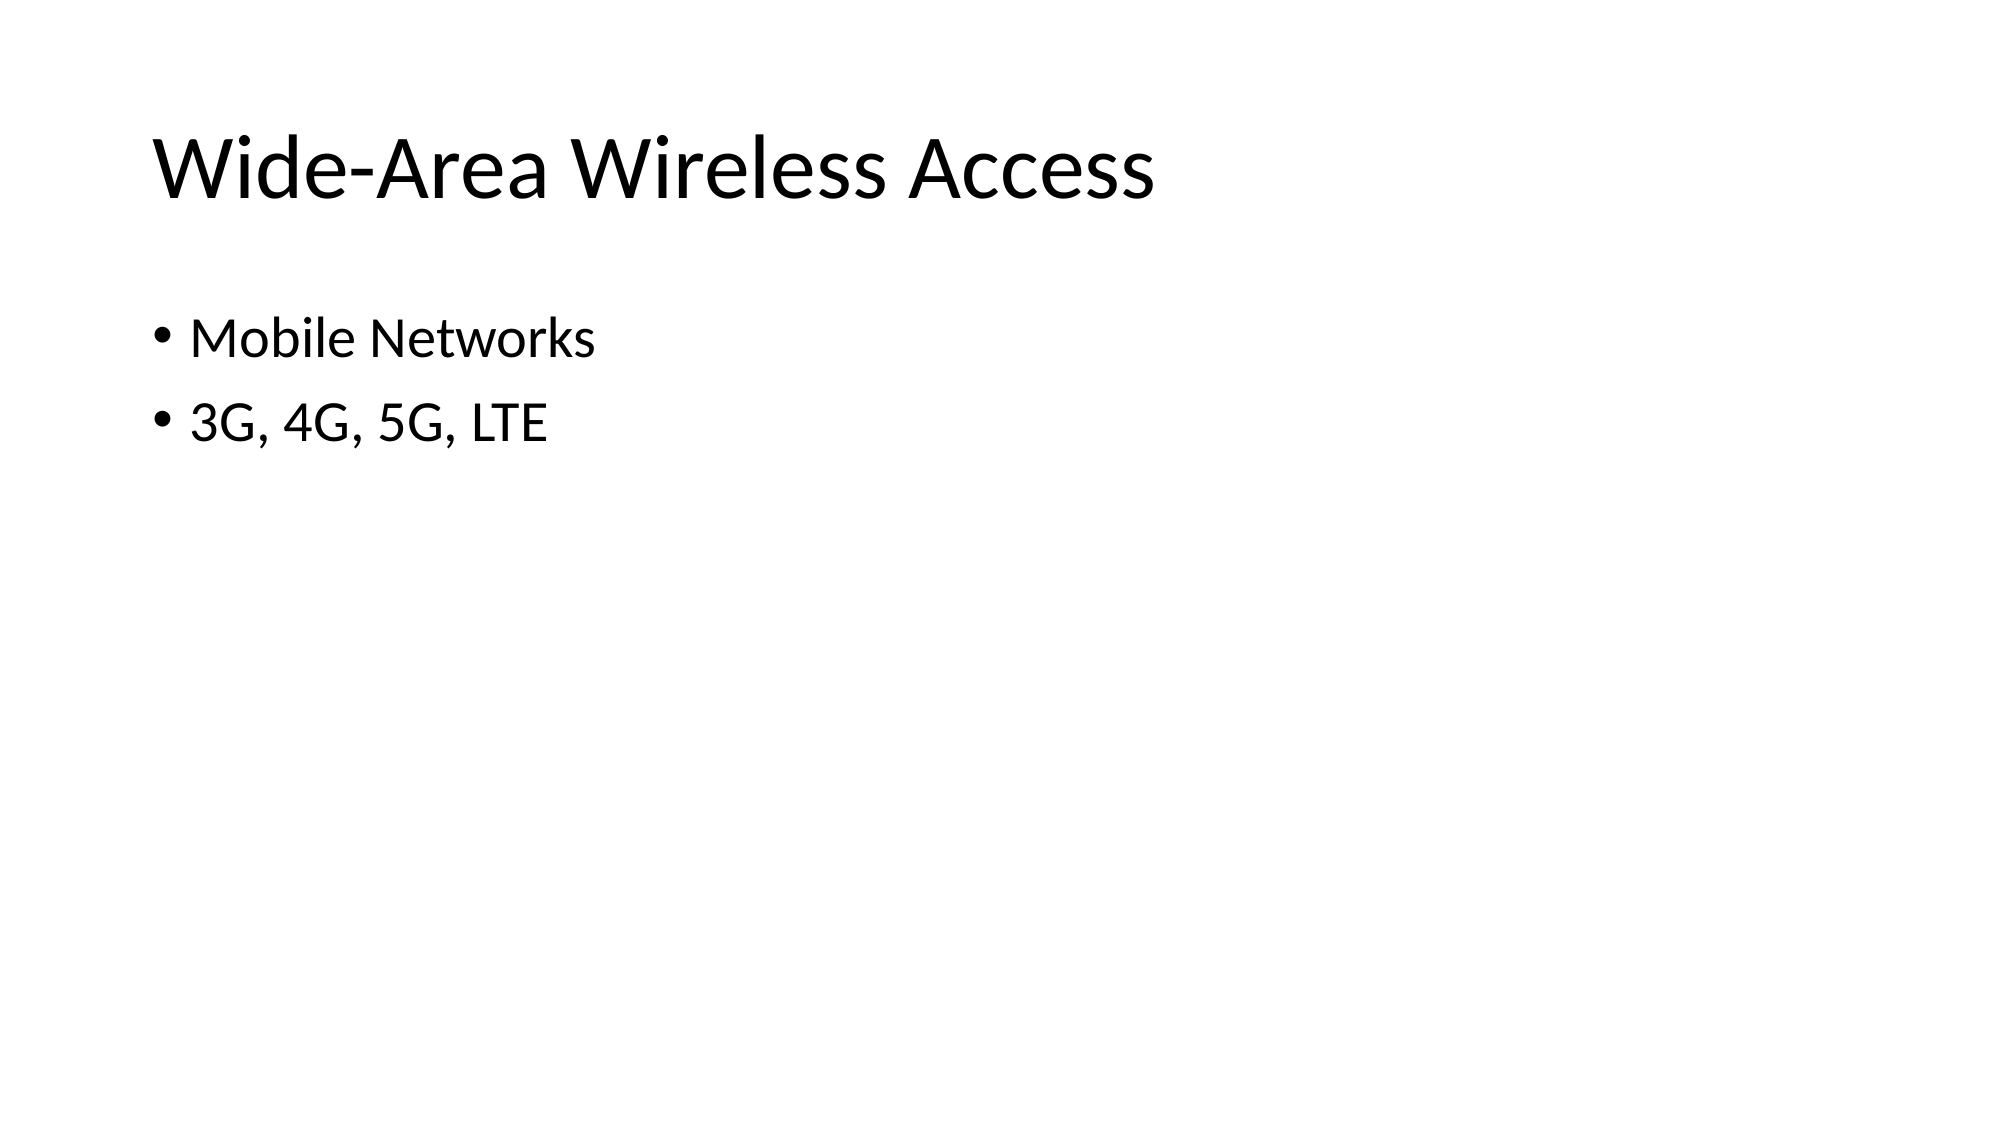

# Wide-Area Wireless Access
Mobile Networks
3G, 4G, 5G, LTE